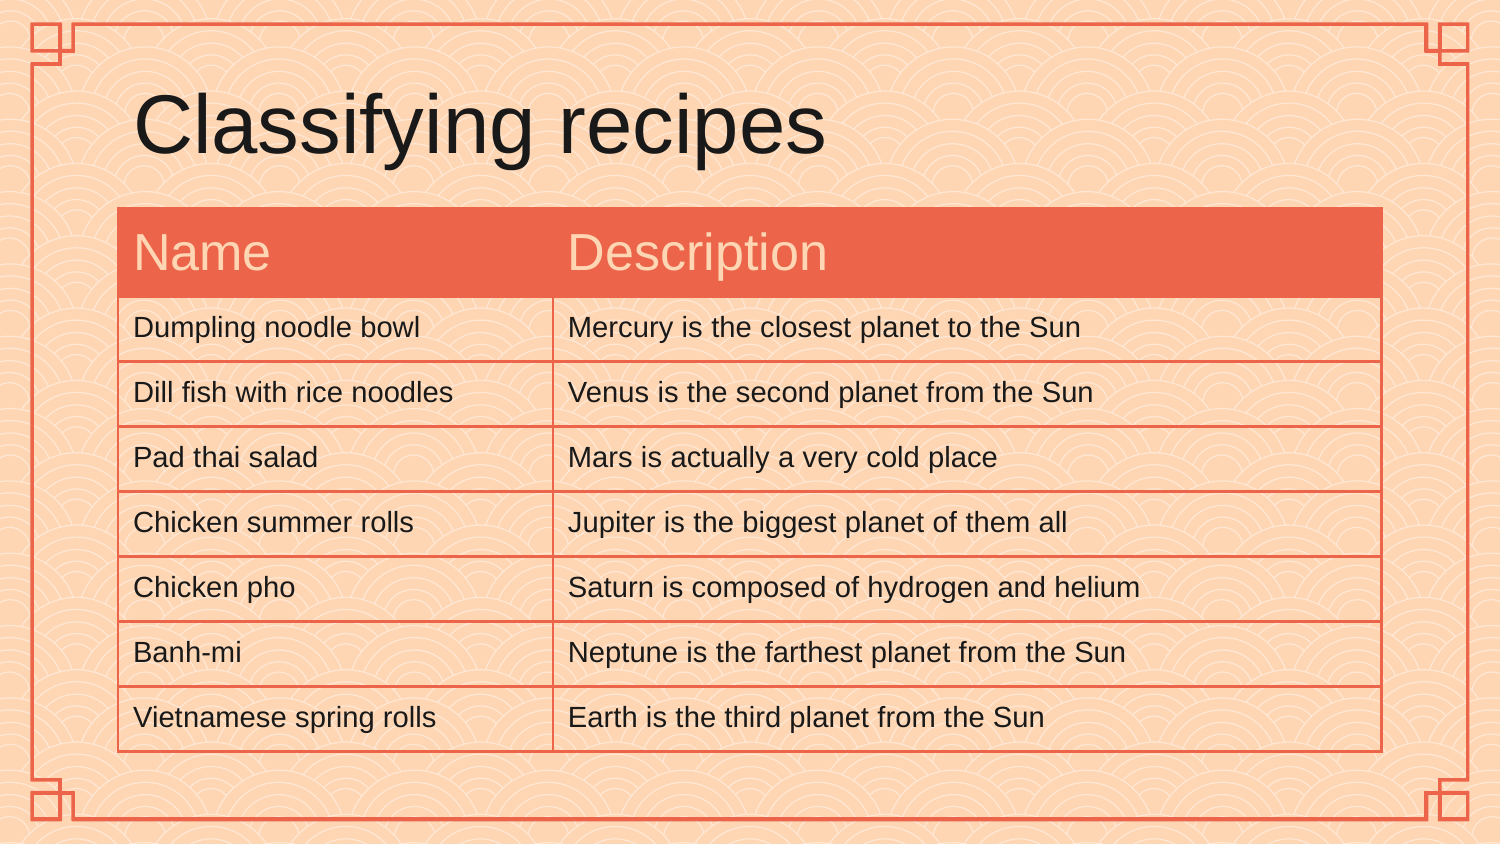

# Classifying recipes
| Name | Description |
| --- | --- |
| Dumpling noodle bowl | Mercury is the closest planet to the Sun |
| Dill fish with rice noodles | Venus is the second planet from the Sun |
| Pad thai salad | Mars is actually a very cold place |
| Chicken summer rolls | Jupiter is the biggest planet of them all |
| Chicken pho | Saturn is composed of hydrogen and helium |
| Banh-mi | Neptune is the farthest planet from the Sun |
| Vietnamese spring rolls | Earth is the third planet from the Sun |